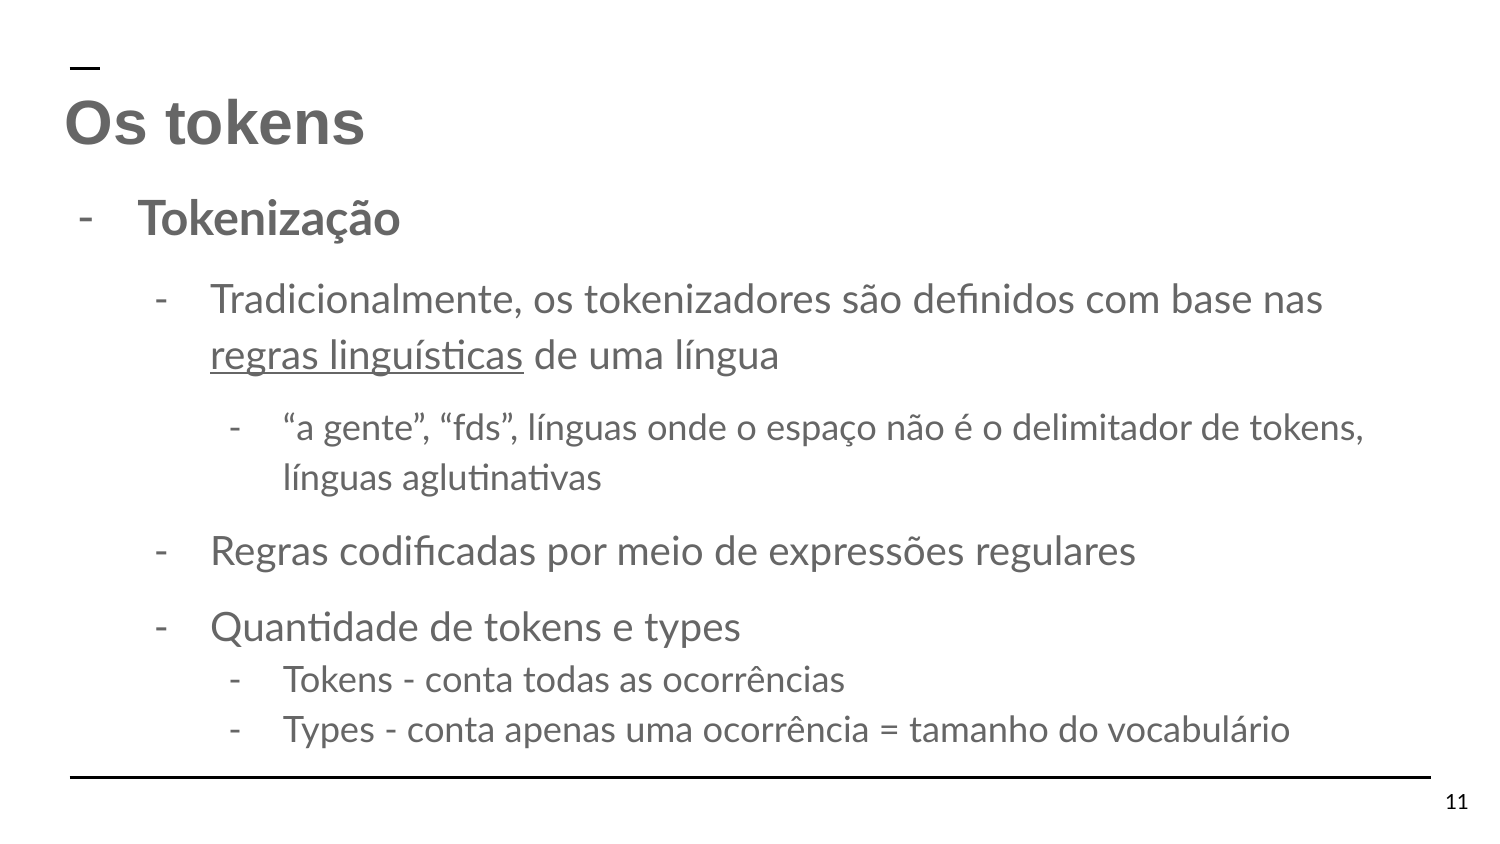

Os tokens
Tokenização
Tradicionalmente, os tokenizadores são definidos com base nas regras linguísticas de uma língua
“a gente”, “fds”, línguas onde o espaço não é o delimitador de tokens, línguas aglutinativas
Regras codificadas por meio de expressões regulares
Quantidade de tokens e types
Tokens - conta todas as ocorrências
Types - conta apenas uma ocorrência = tamanho do vocabulário
11